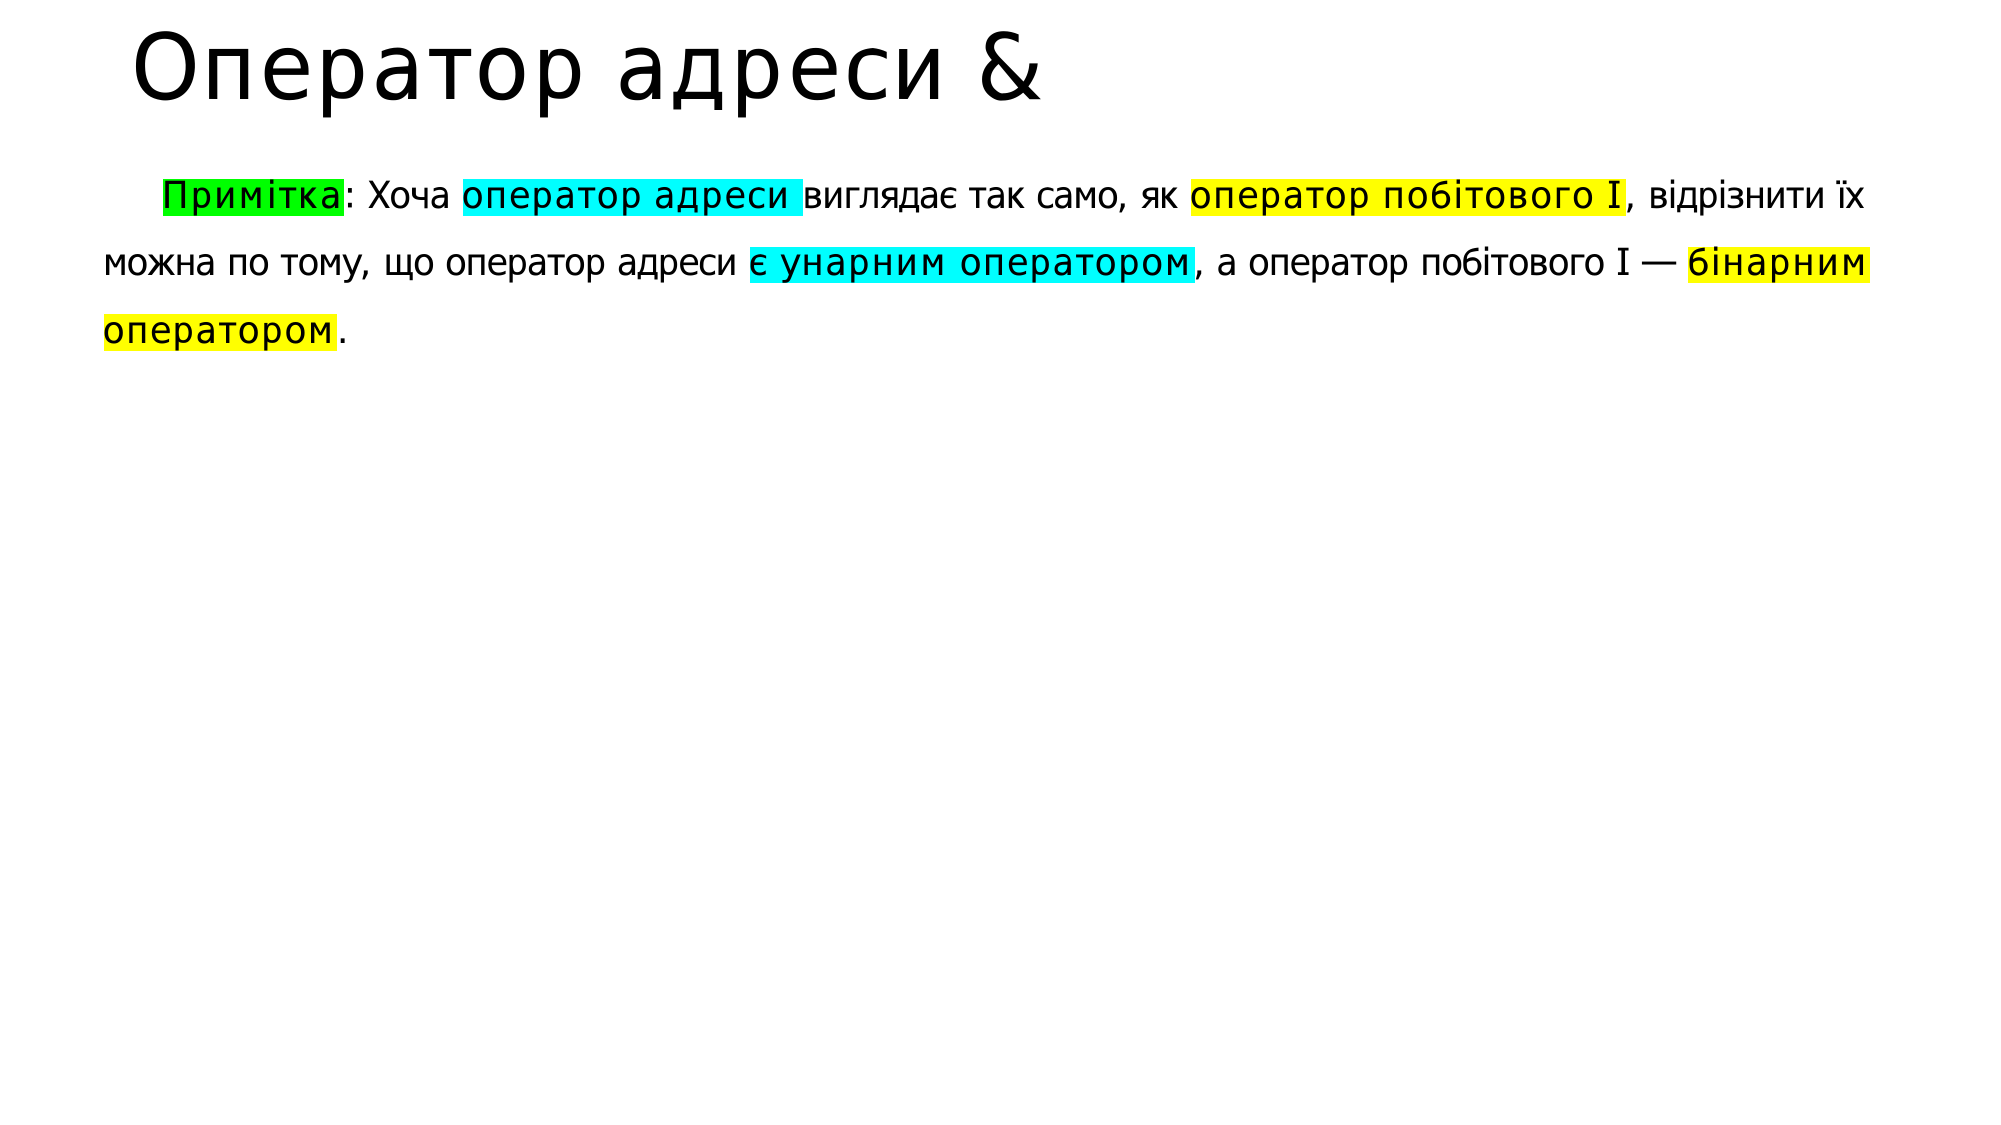

# Оператор адреси &
Примітка: Хоча оператор адреси виглядає так само, як оператор побітового І, відрізнити їх можна по тому, що оператор адреси є унарним оператором, а оператор побітового І — бінарним оператором.